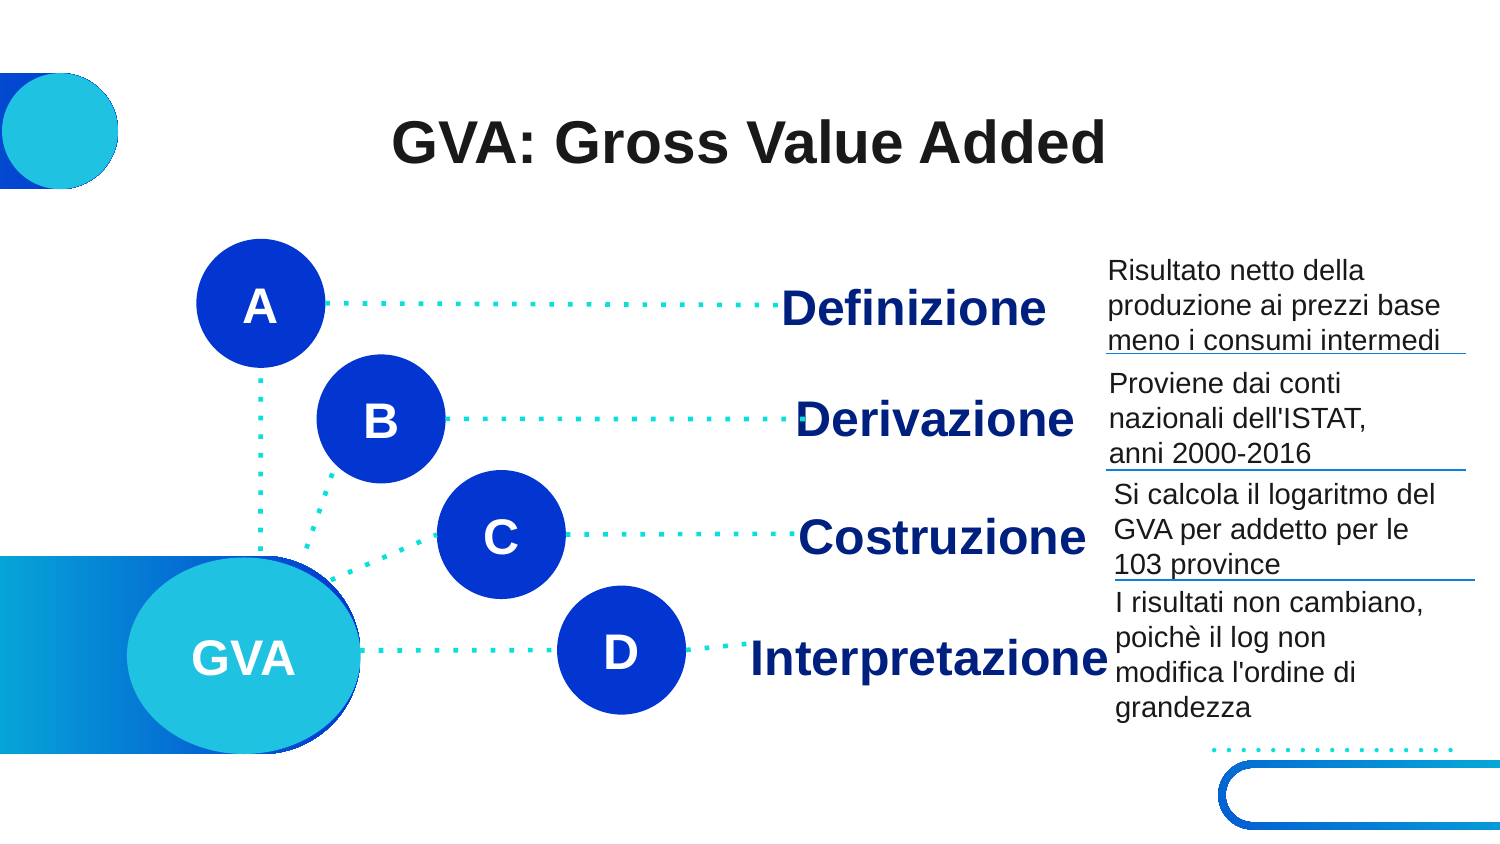

# GVA: Gross Value Added
A
Risultato netto della produzione ai prezzi base meno i consumi intermedi
Definizione
B
Derivazione
Proviene dai conti nazionali dell'ISTAT, anni 2000-2016
C
Si calcola il logaritmo del GVA per addetto per le 103 province
Costruzione

GVA
D
I risultati non cambiano, poichè il log non modifica l'ordine di grandezza
Interpretazione